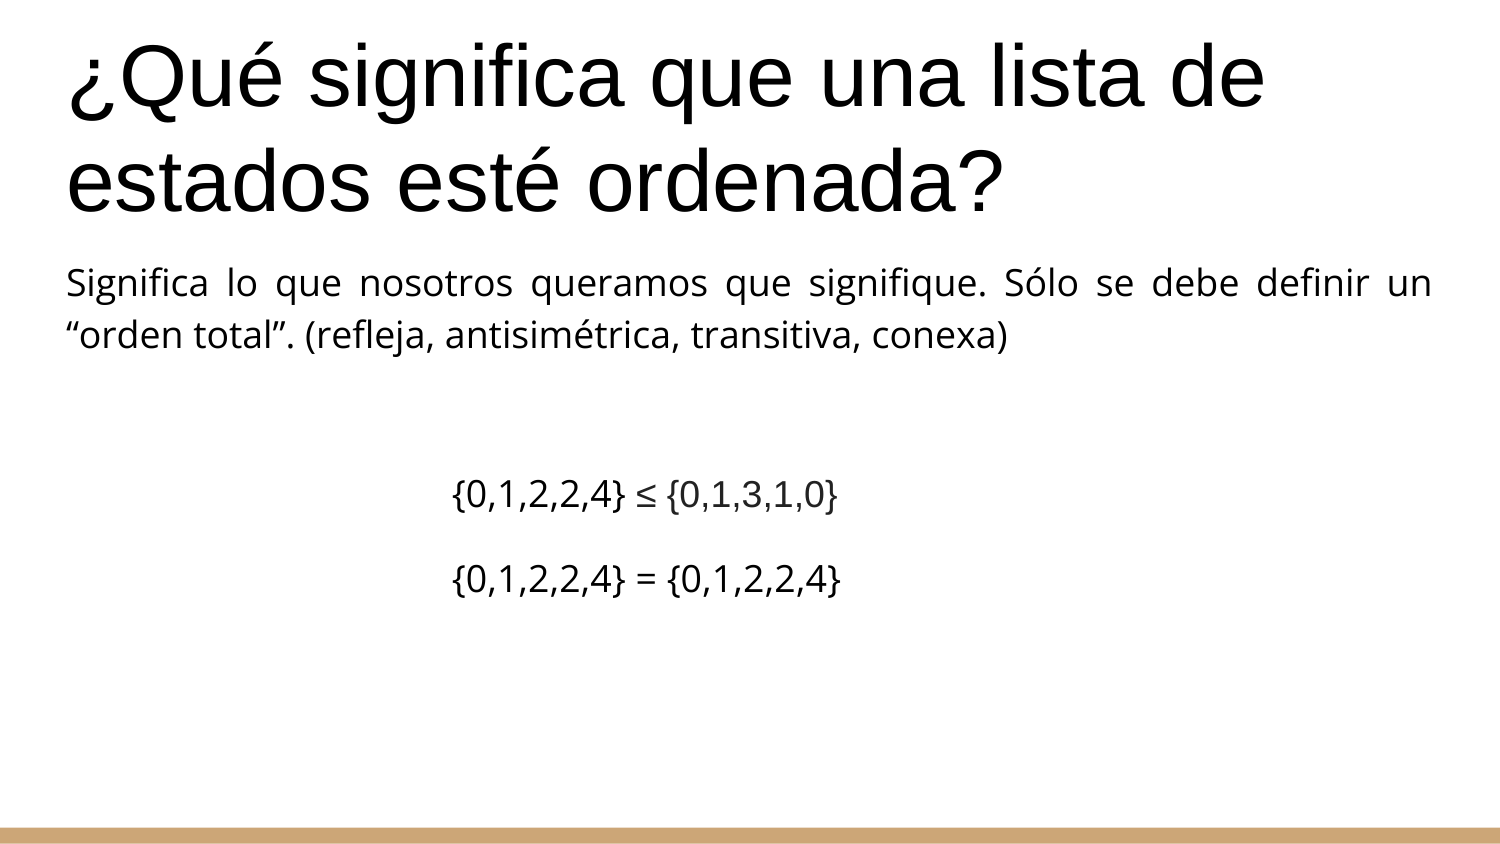

# ¿Qué significa que una lista de estados esté ordenada?
Significa lo que nosotros queramos que signifique. Sólo se debe definir un “orden total”. (refleja, antisimétrica, transitiva, conexa)
{0,1,2,2,4} ≤ {0,1,3,1,0}
{0,1,2,2,4} = {0,1,2,2,4}